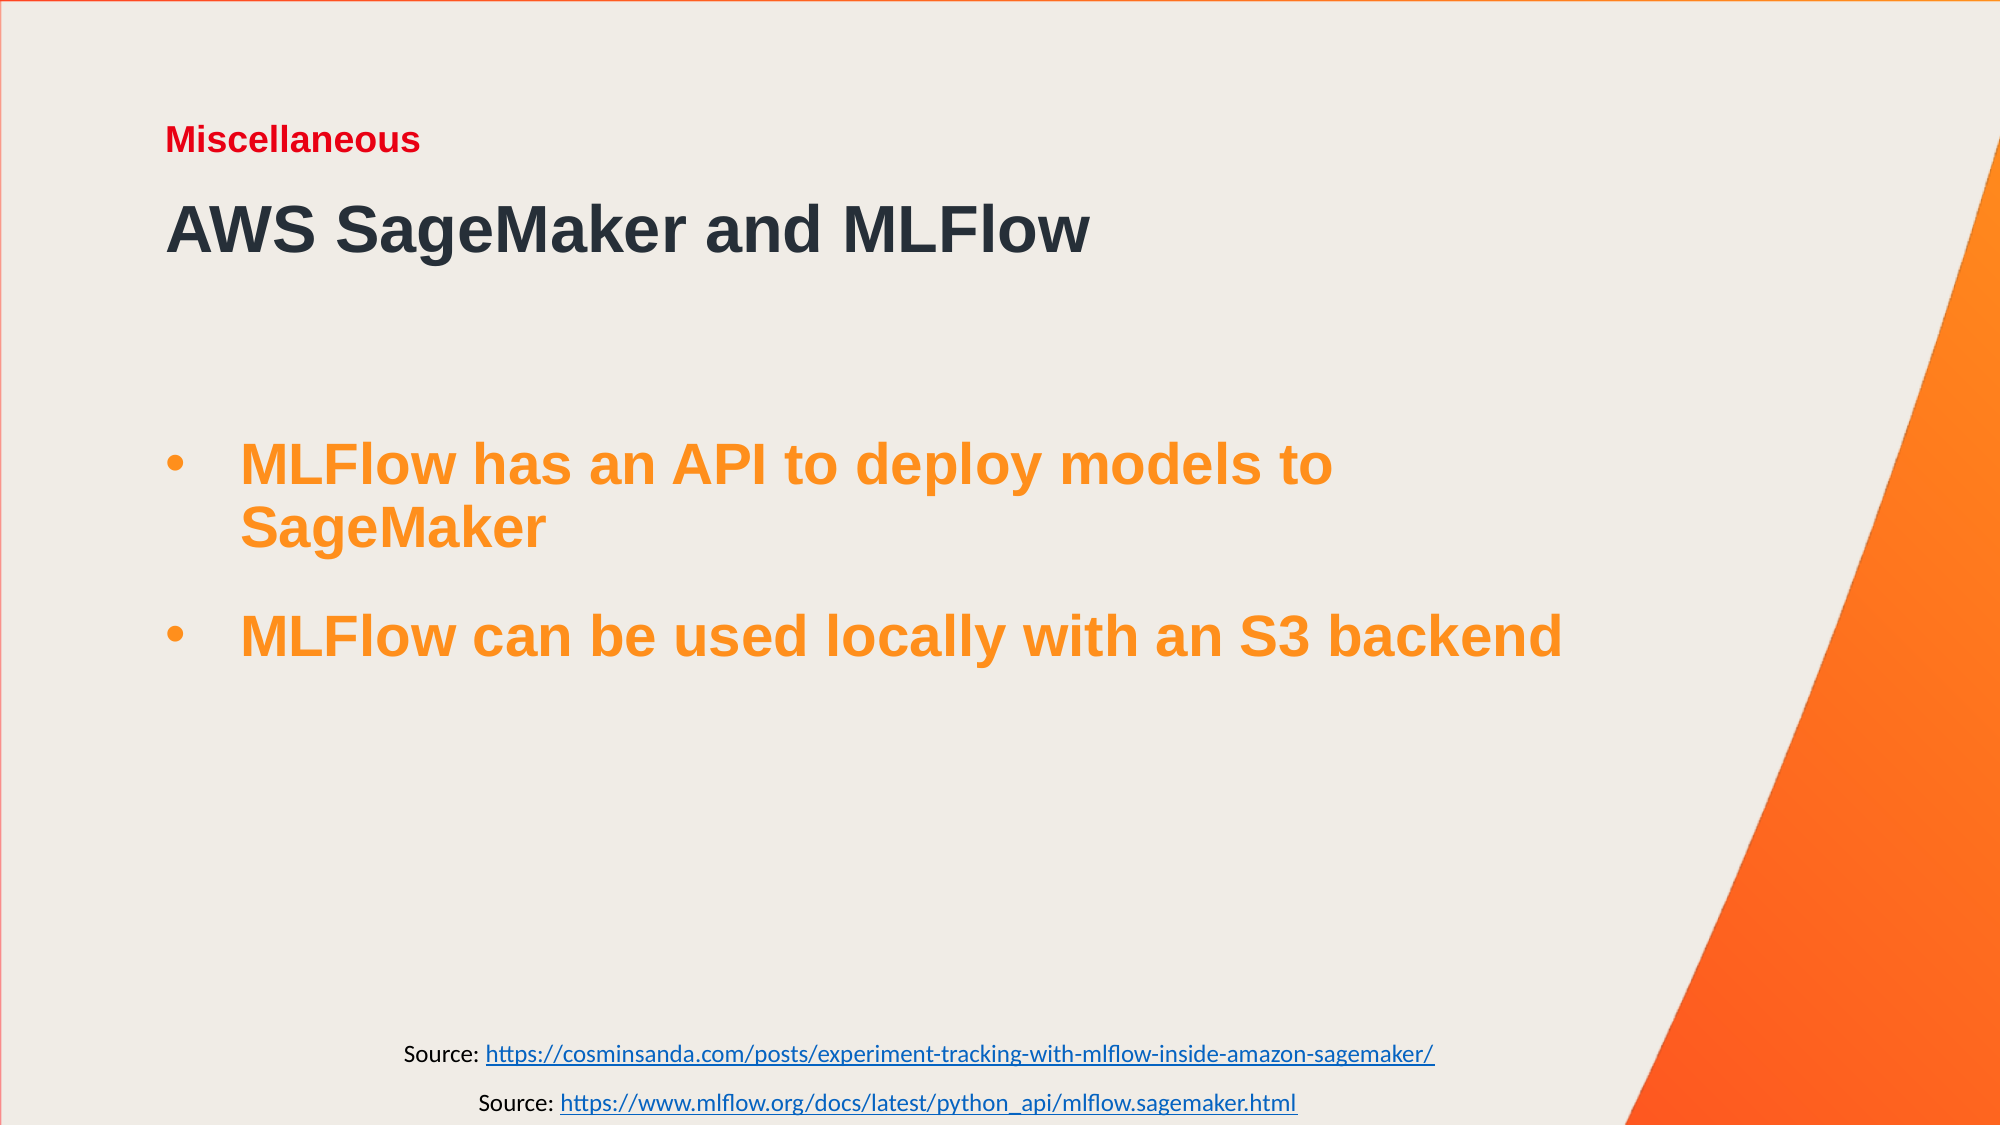

Miscellaneous
# AWS SageMaker and MLFlow

MLFlow has an API to deploy models to SageMaker
MLFlow can be used locally with an S3 backend
Source: https://cosminsanda.com/posts/experiment-tracking-with-mlflow-inside-amazon-sagemaker/
Source: https://www.mlflow.org/docs/latest/python_api/mlflow.sagemaker.html